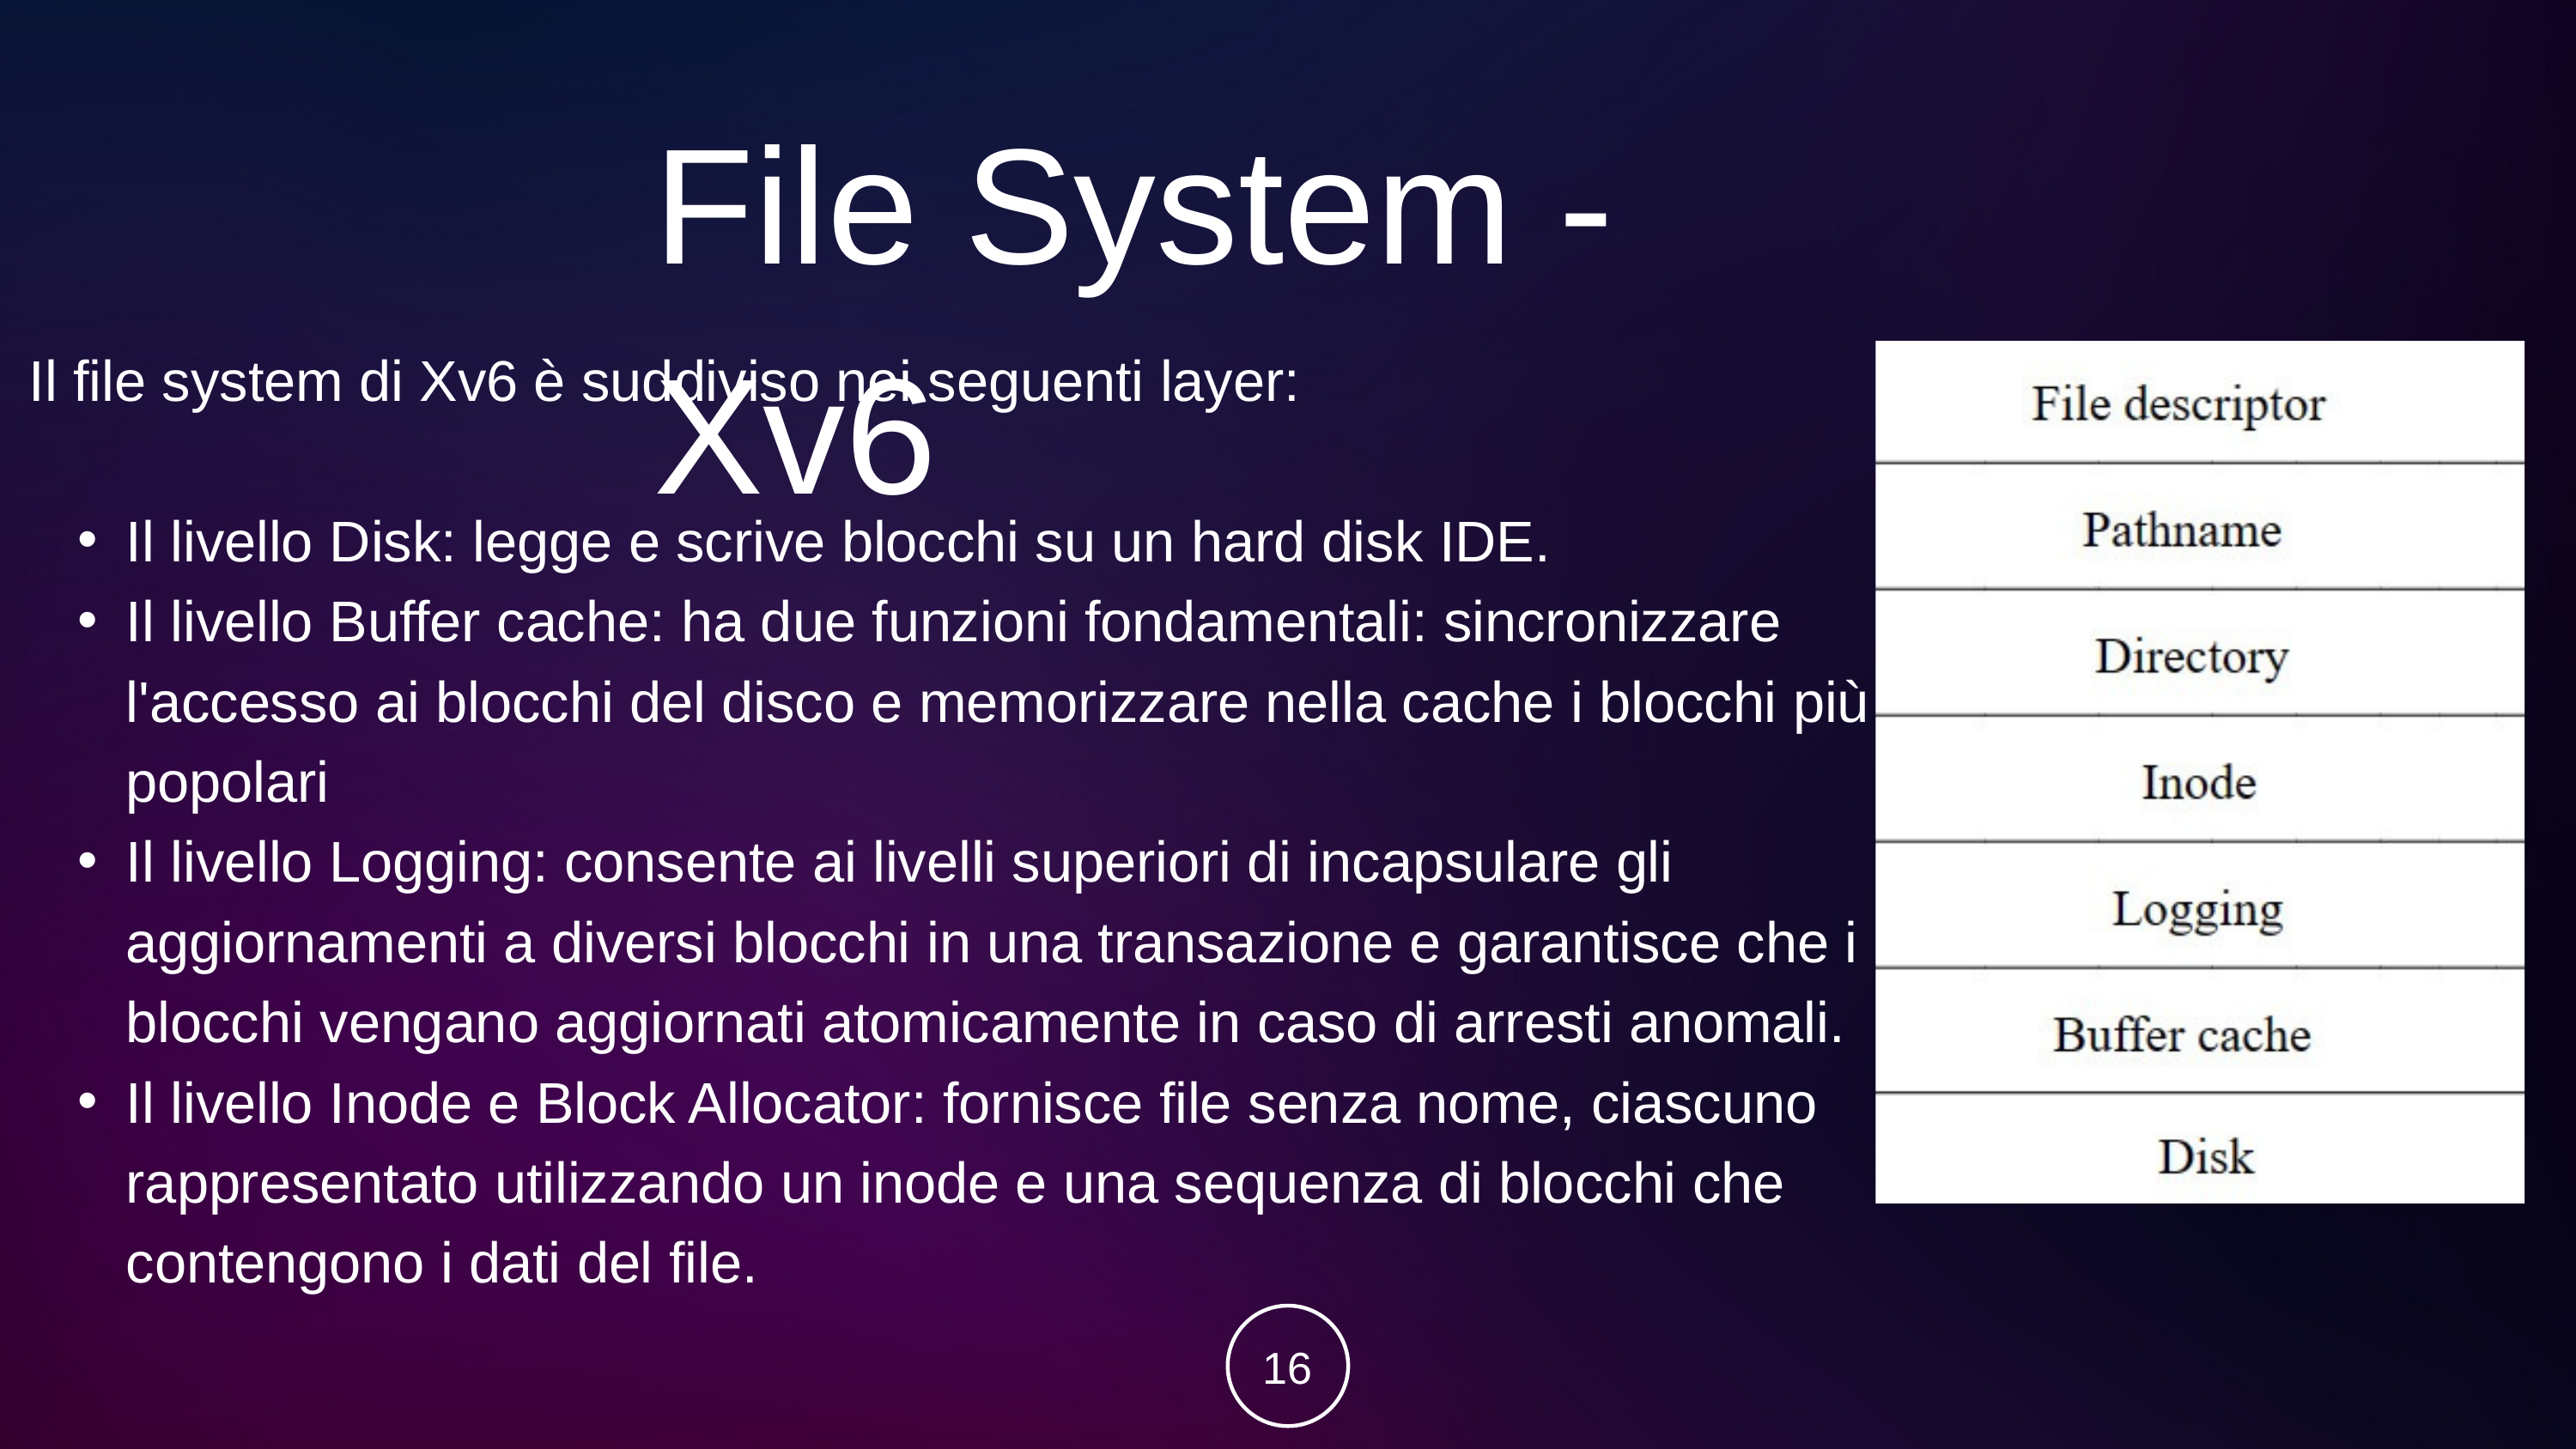

File System - Xv6
Il file system di Xv6 è suddiviso nei seguenti layer:

Il livello Disk: legge e scrive blocchi su un hard disk IDE.
Il livello Buffer cache: ha due funzioni fondamentali: sincronizzare l'accesso ai blocchi del disco e memorizzare nella cache i blocchi più popolari
Il livello Logging: consente ai livelli superiori di incapsulare gli aggiornamenti a diversi blocchi in una transazione e garantisce che i blocchi vengano aggiornati atomicamente in caso di arresti anomali.
Il livello Inode e Block Allocator: fornisce file senza nome, ciascuno rappresentato utilizzando un inode e una sequenza di blocchi che contengono i dati del file.

16